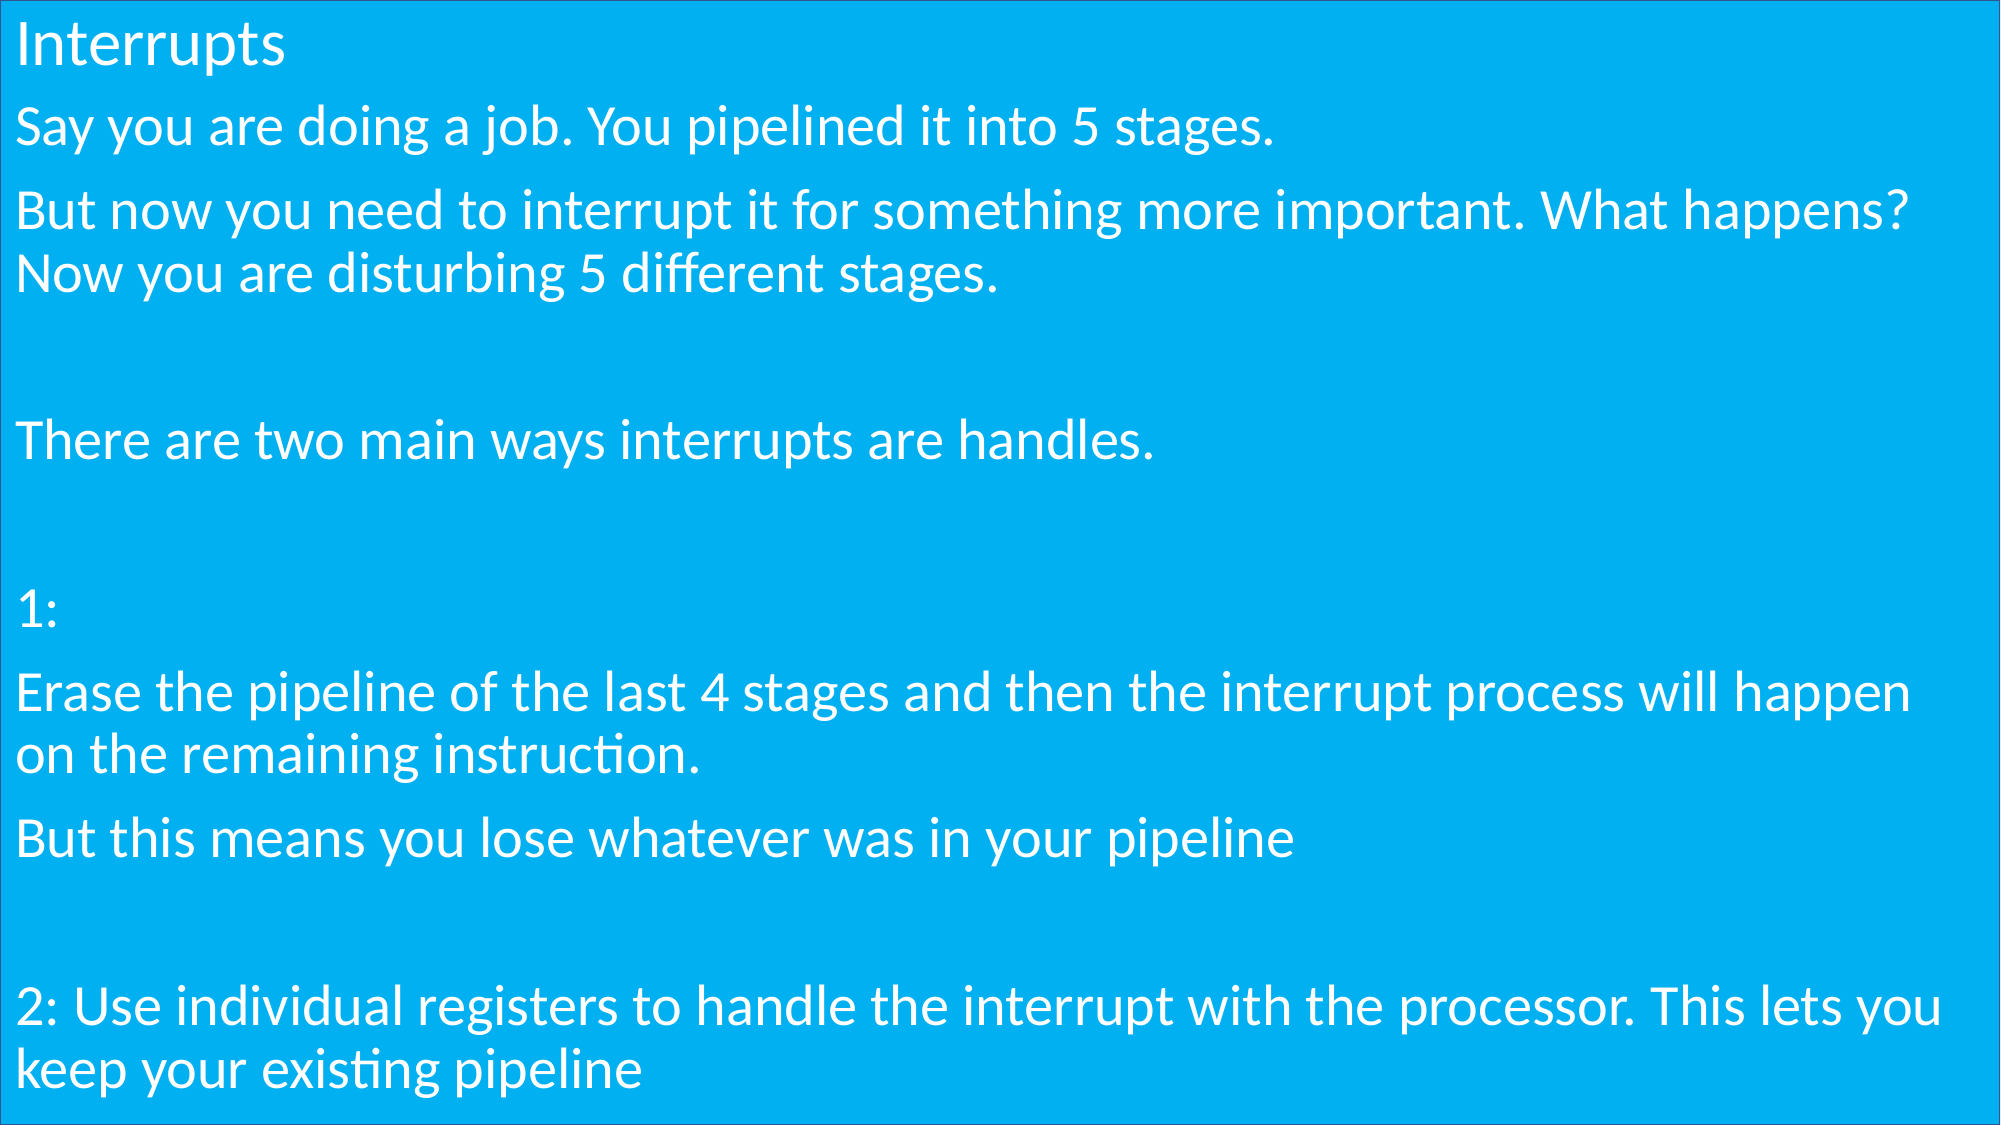

# Interrupts
Say you are doing a job. You pipelined it into 5 stages.
But now you need to interrupt it for something more important. What happens? Now you are disturbing 5 different stages.

There are two main ways interrupts are handles.

1:
Erase the pipeline of the last 4 stages and then the interrupt process will happen on the remaining instruction.
But this means you lose whatever was in your pipeline

2: Use individual registers to handle the interrupt with the processor. This lets you keep your existing pipeline